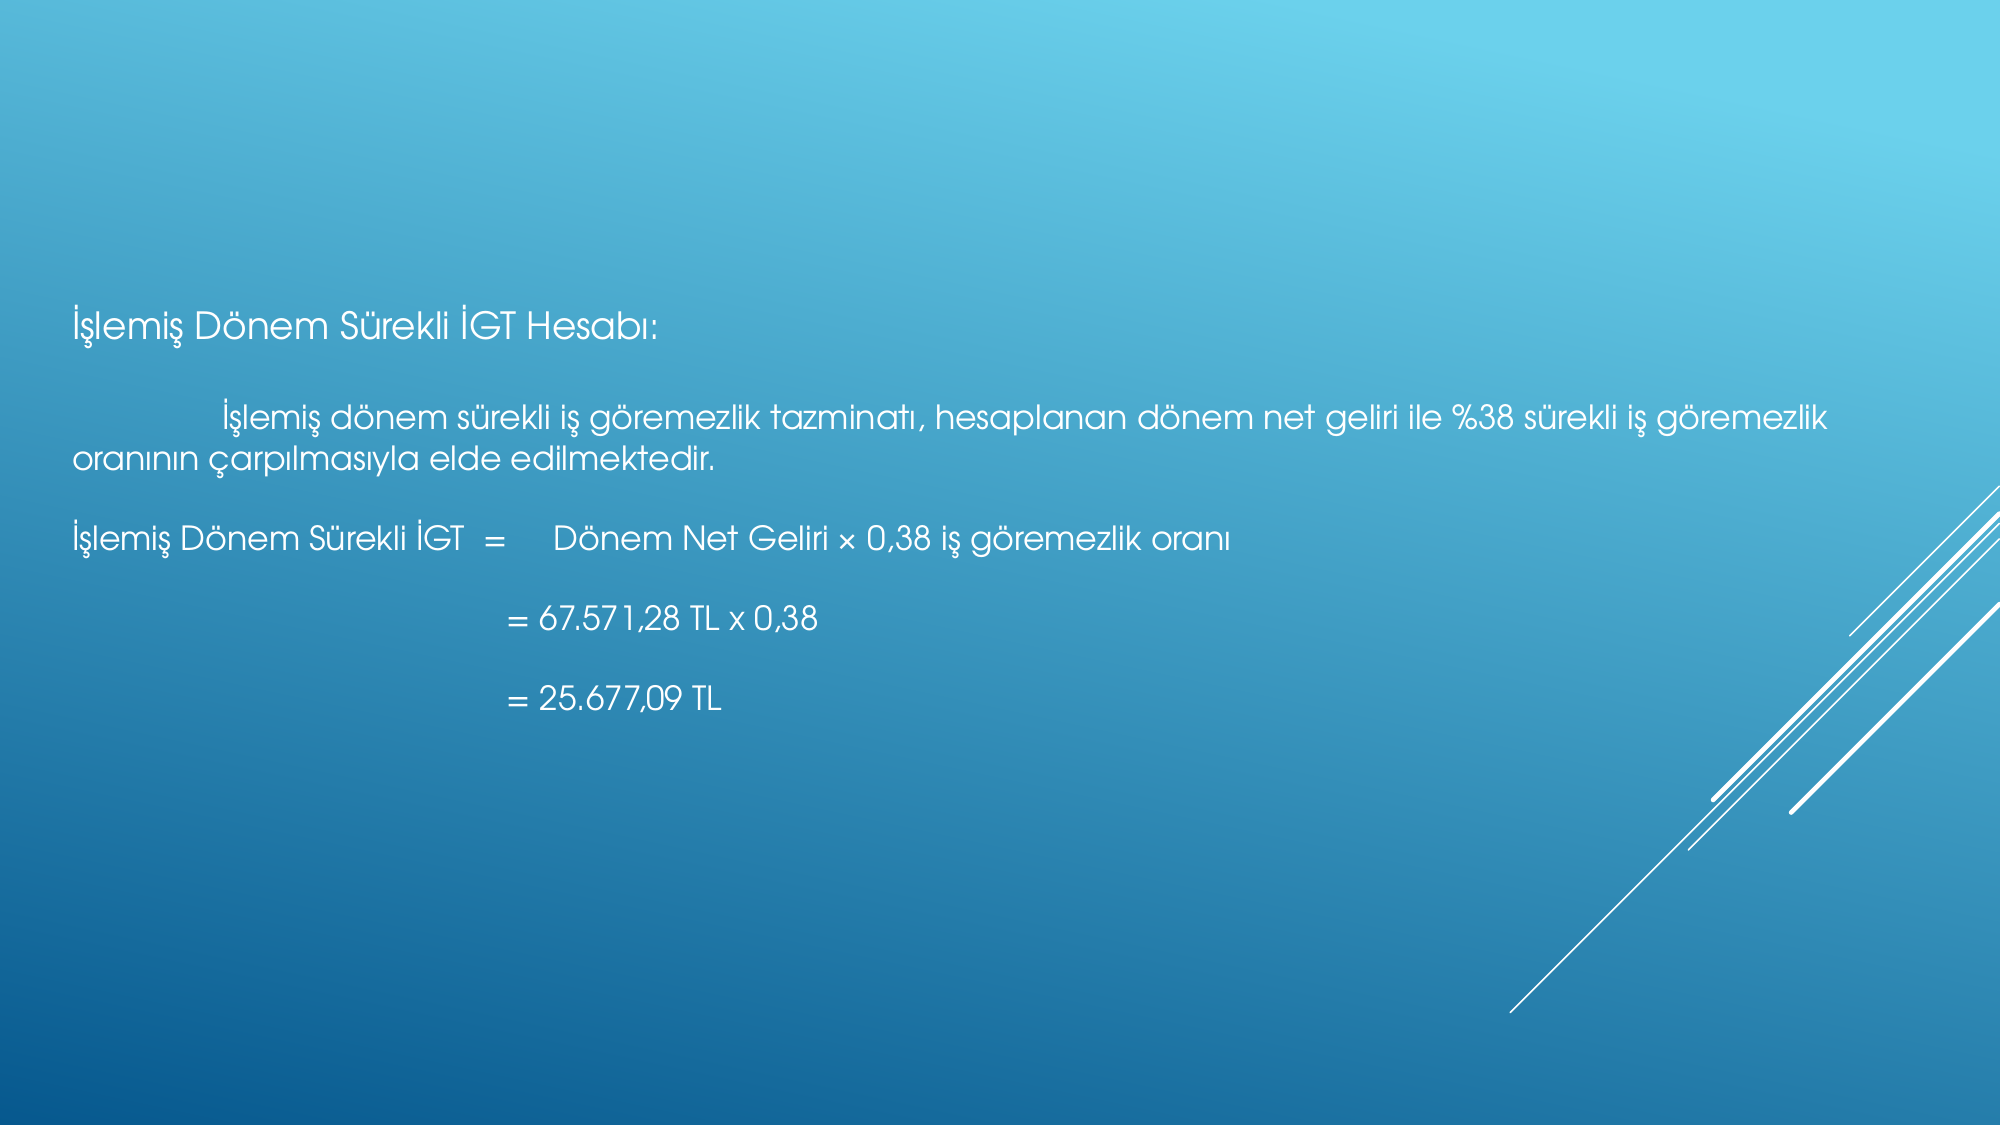

İşlemiş Dönem Sürekli İGT Hesabı:

	İşlemiş dönem sürekli iş göremezlik tazminatı, hesaplanan dönem net geliri ile %38 sürekli iş göremezlik oranının çarpılmasıyla elde edilmektedir.

İşlemiş Dönem Sürekli İGT  =     Dönem Net Geliri × 0,38 iş göremezlik oranı

                                               = 67.571,28 TL x 0,38

                                               = 25.677,09 TL